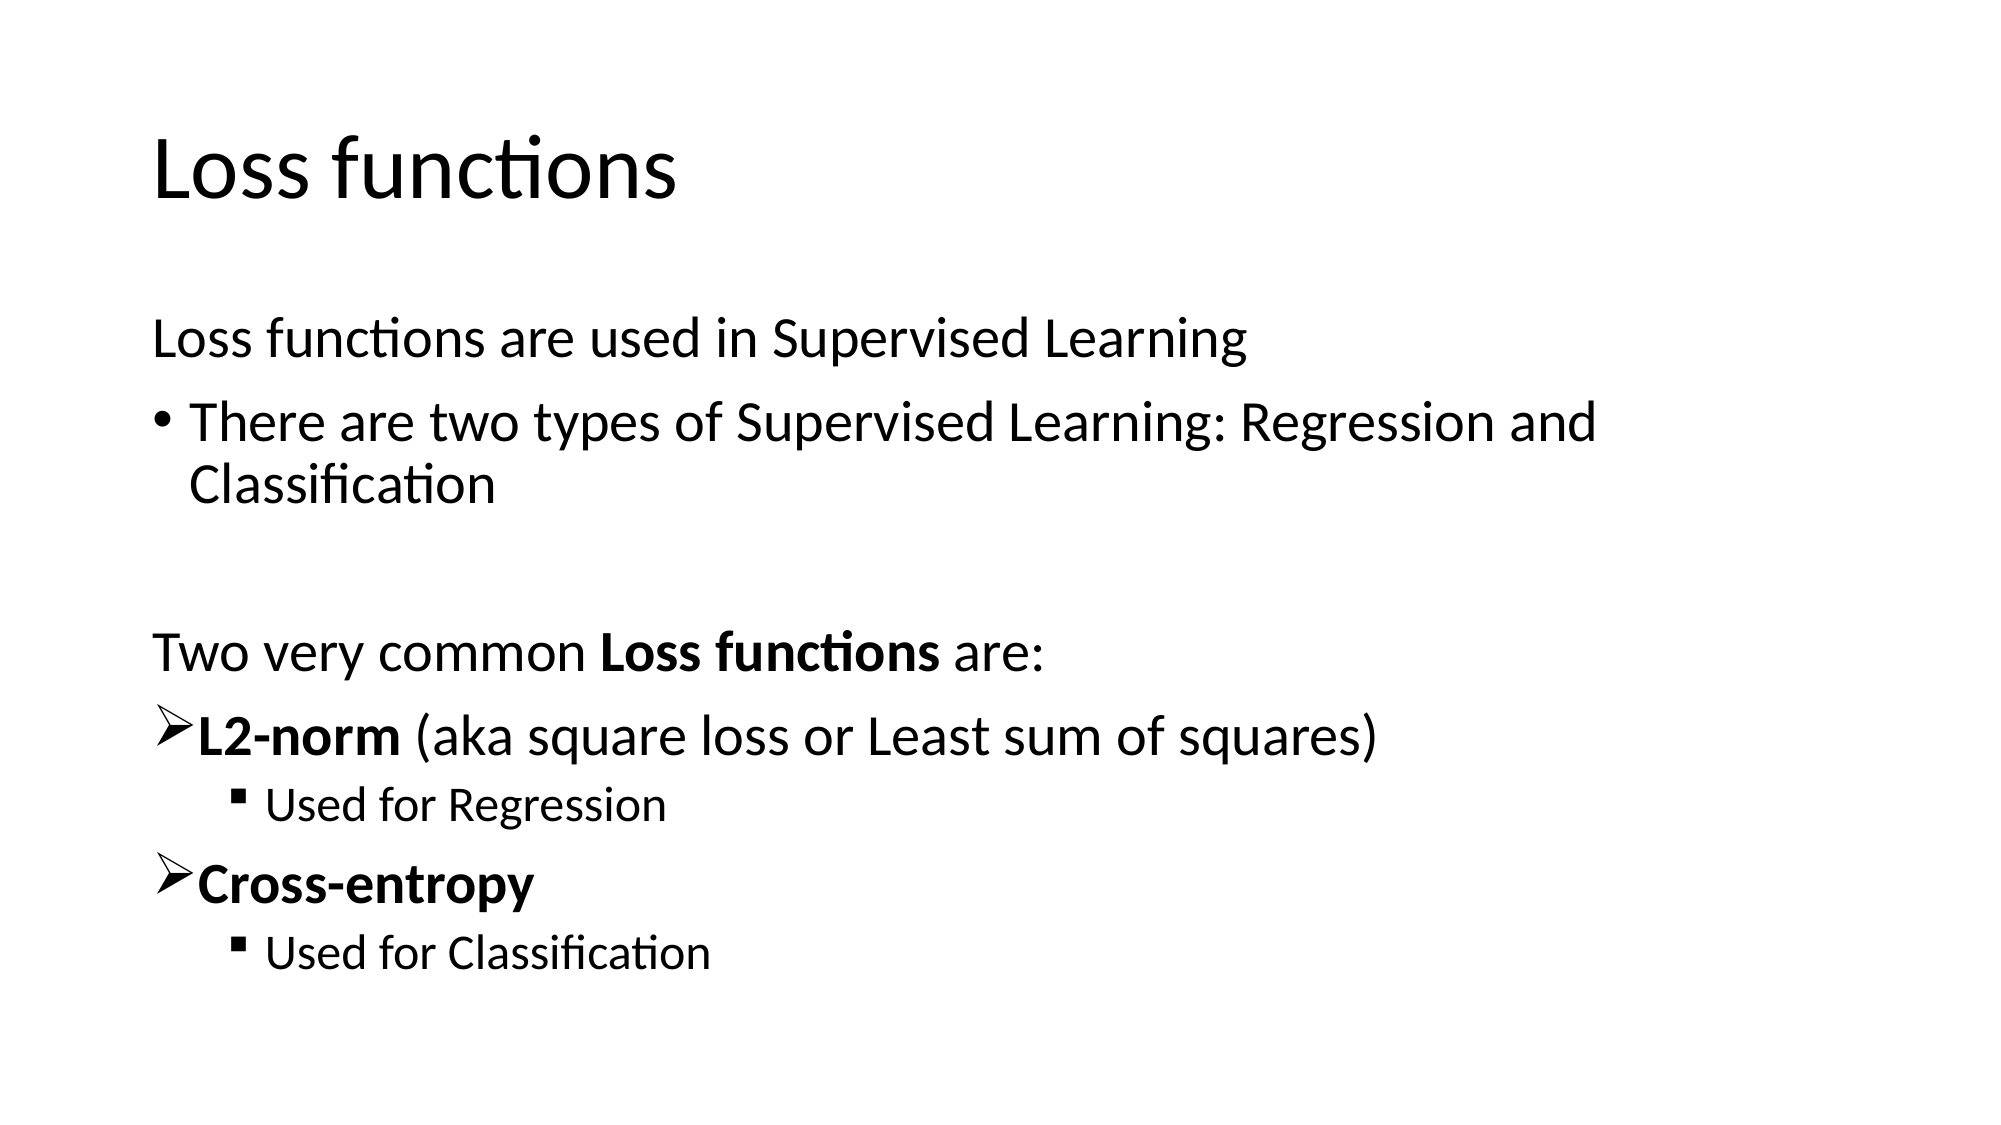

# Loss functions
Loss functions are used in Supervised Learning
There are two types of Supervised Learning: Regression and Classification

Two very common Loss functions are:
L2-norm (aka square loss or Least sum of squares)
Used for Regression
Cross-entropy
Used for Classification